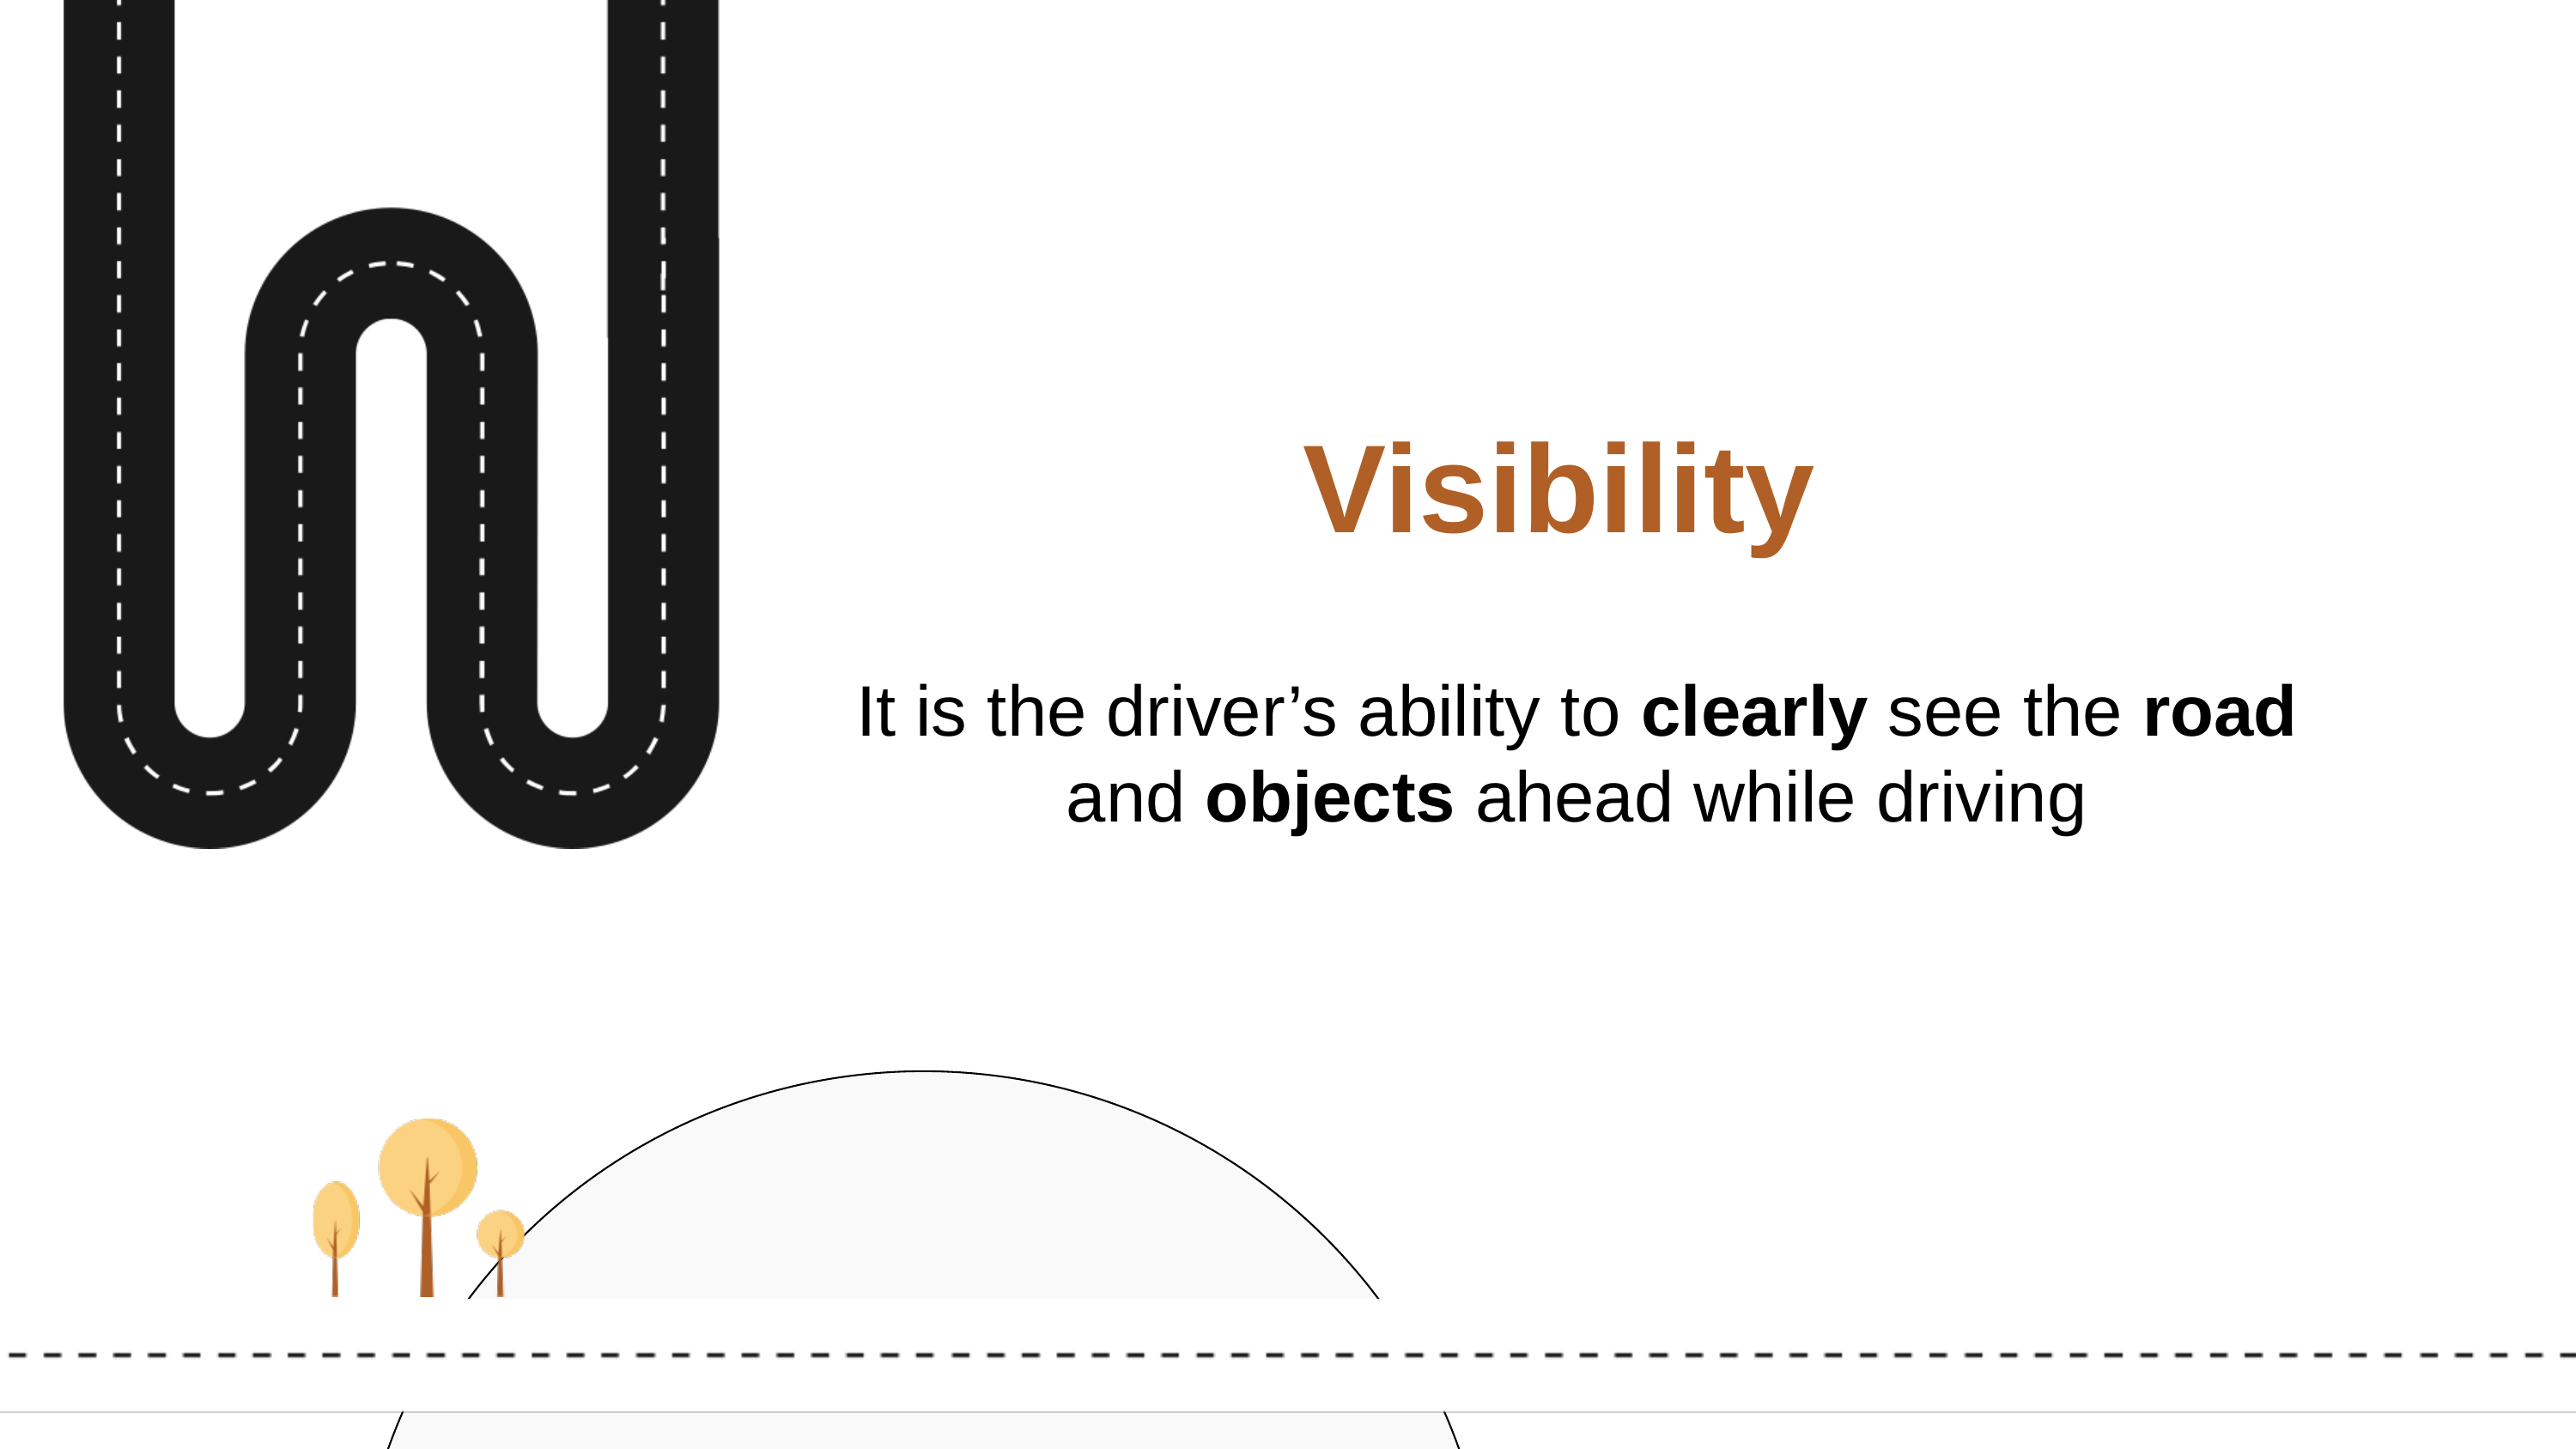

Visibility

It is the driver’s ability to clearly see the road and objects ahead while driving